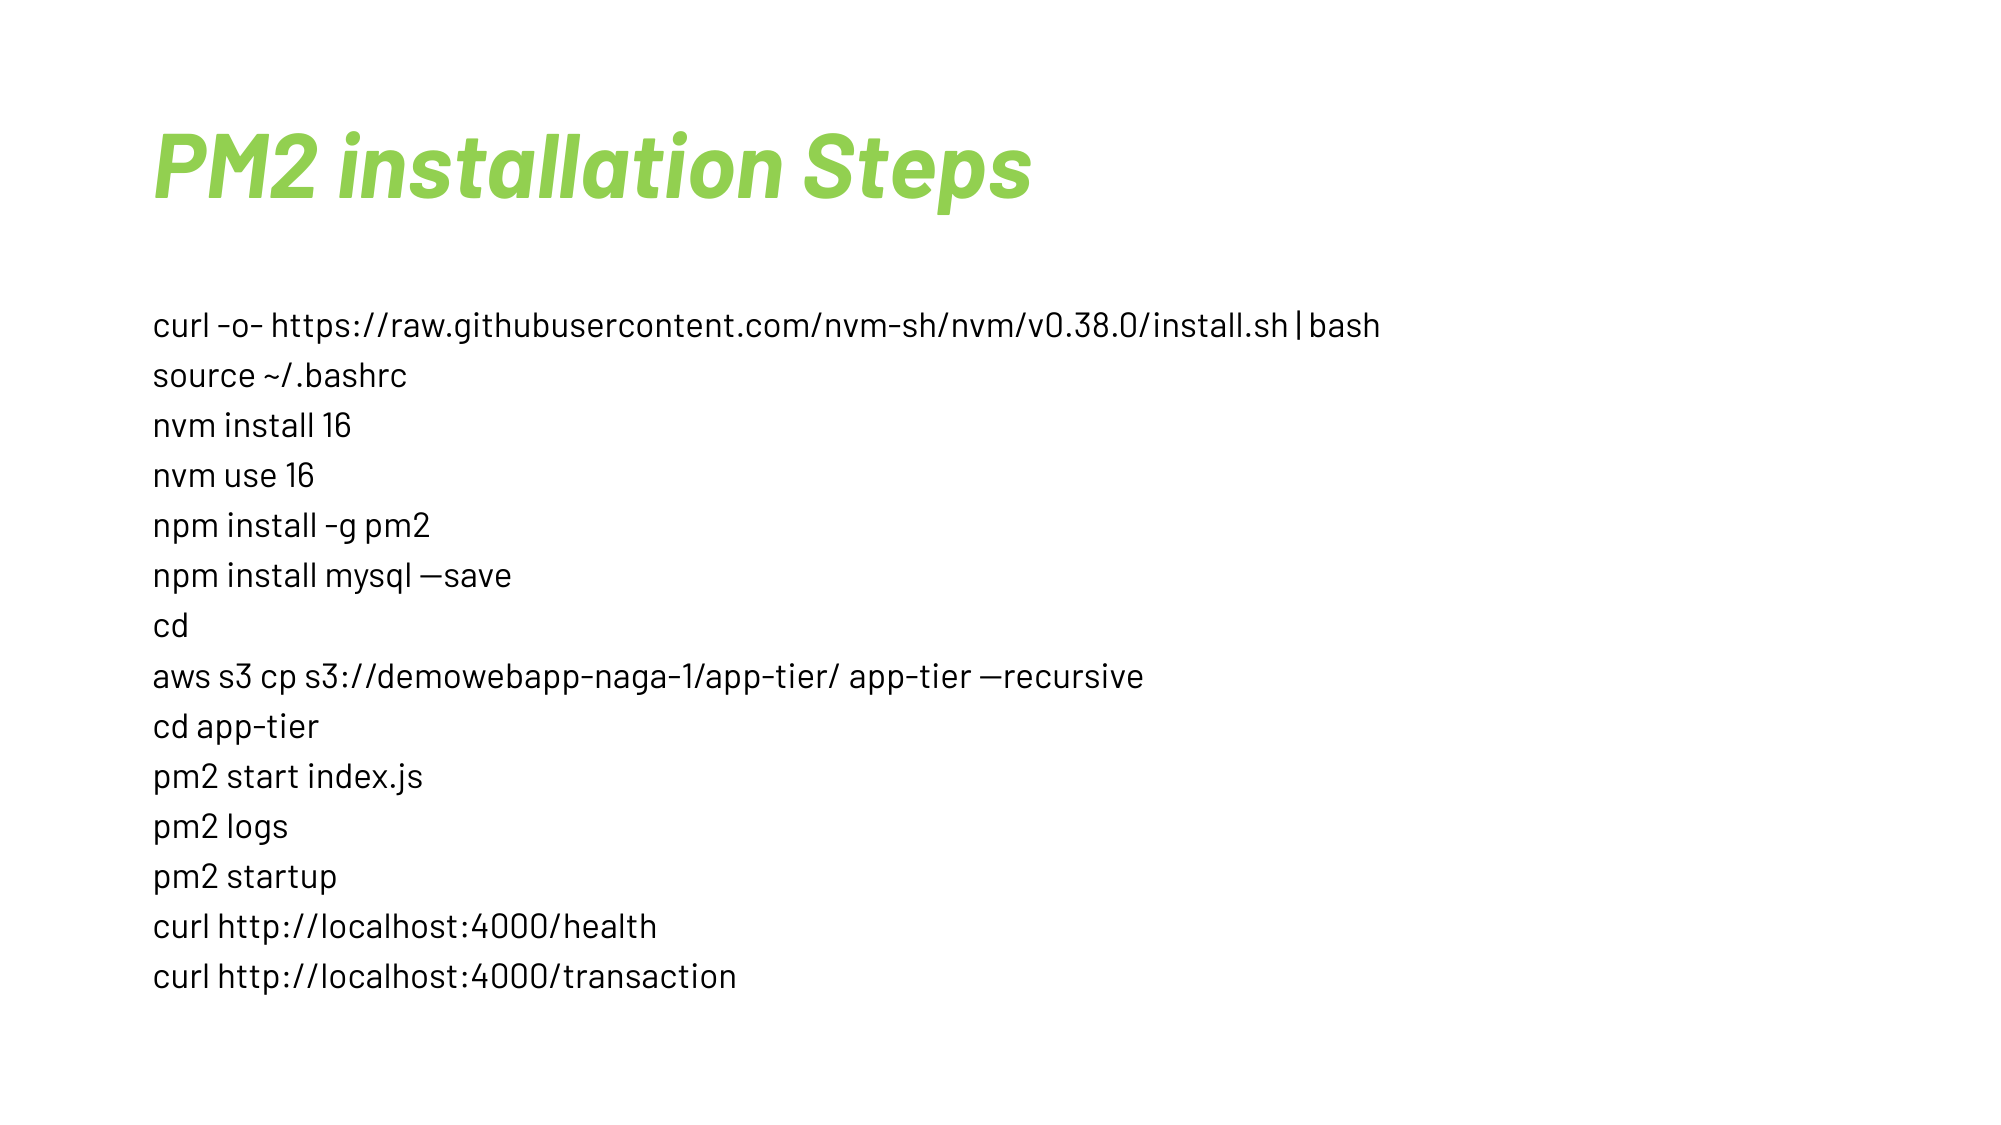

# PM2 installation Steps
curl -o- https://raw.githubusercontent.com/nvm-sh/nvm/v0.38.0/install.sh | bash
source ~/.bashrc
nvm install 16
nvm use 16
npm install -g pm2
npm install mysql --save
cd
aws s3 cp s3://demowebapp-naga-1/app-tier/ app-tier --recursive
cd app-tier
pm2 start index.js
pm2 logs
pm2 startup
curl http://localhost:4000/health
curl http://localhost:4000/transaction